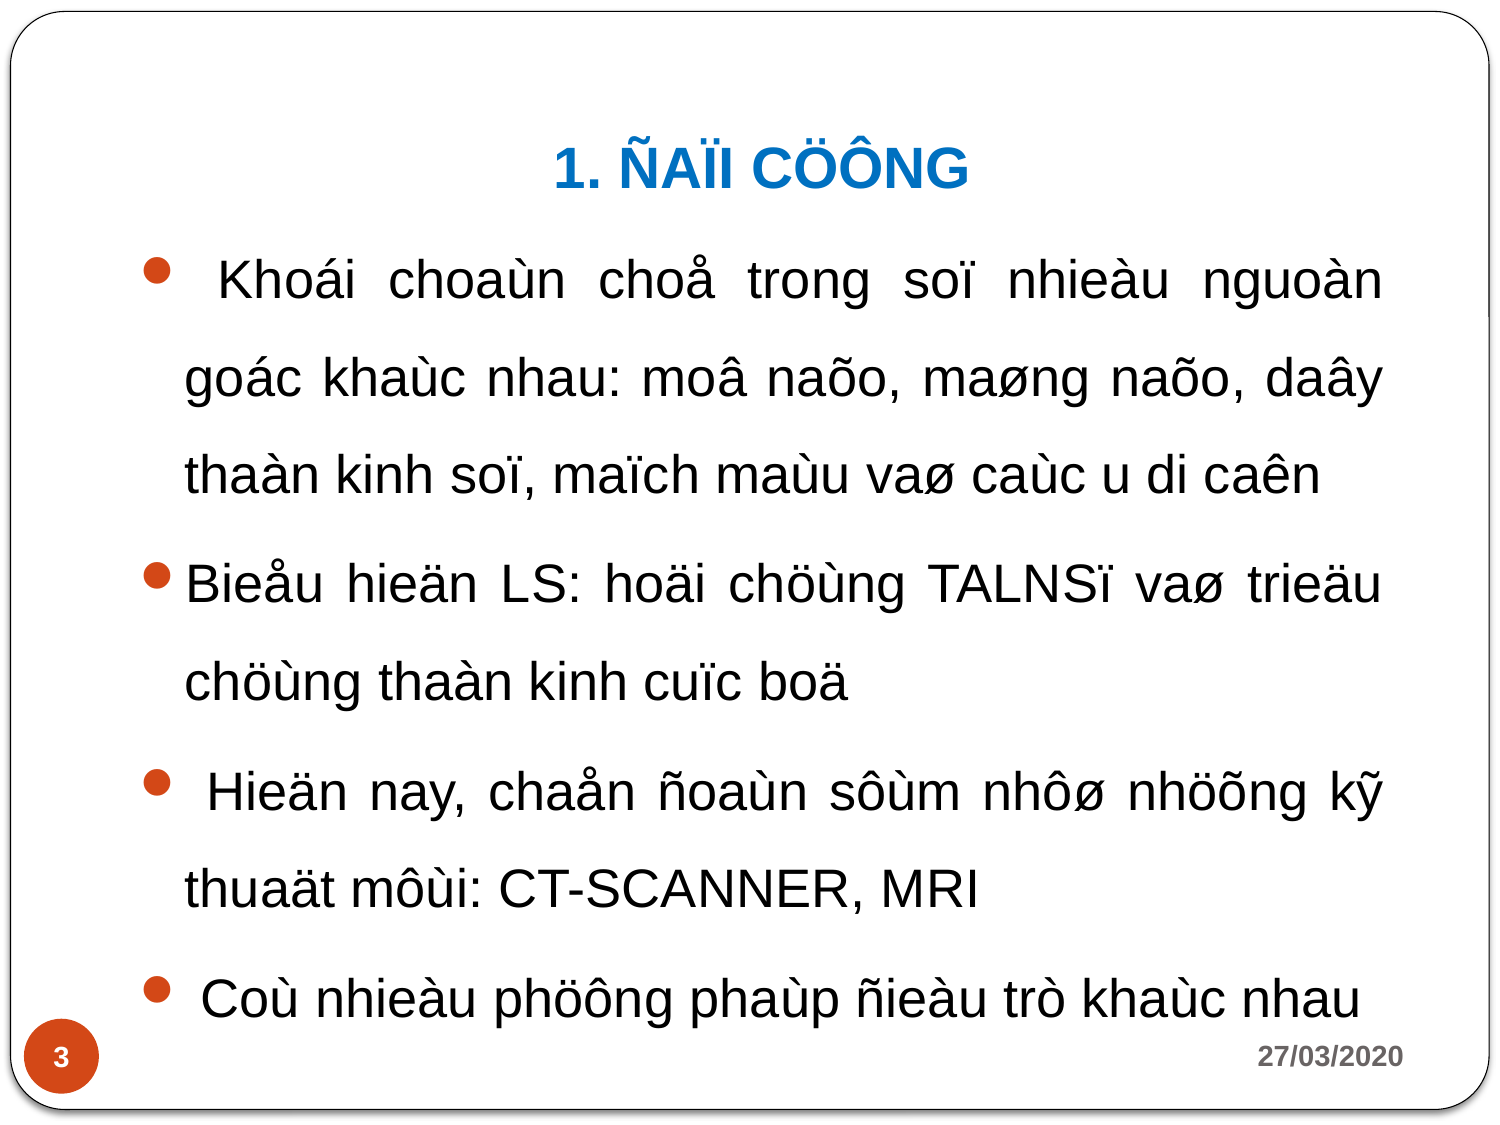

1. ÑAÏI CÖÔNG
 Khoái choaùn choå trong soï nhieàu nguoàn goác khaùc nhau: moâ naõo, maøng naõo, daây thaàn kinh soï, maïch maùu vaø caùc u di caên
Bieåu hieän LS: hoäi chöùng TALNSï vaø trieäu chöùng thaàn kinh cuïc boä
 Hieän nay, chaån ñoaùn sôùm nhôø nhöõng kỹ thuaät môùi: CT-SCANNER, MRI
 Coù nhieàu phöông phaùp ñieàu trò khaùc nhau

27/03/2020
3